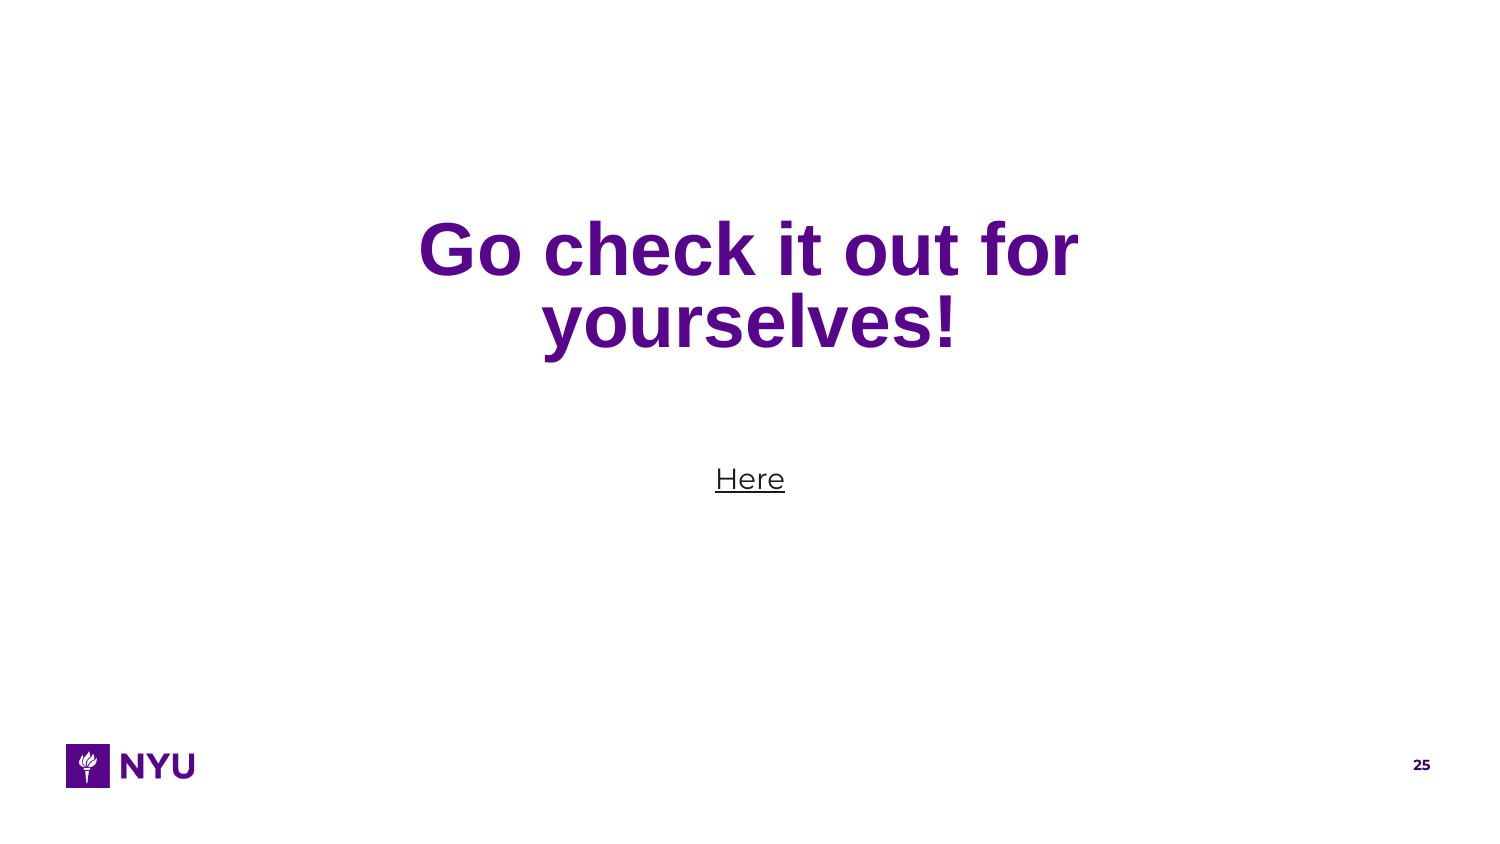

# Go check it out for yourselves!
Here